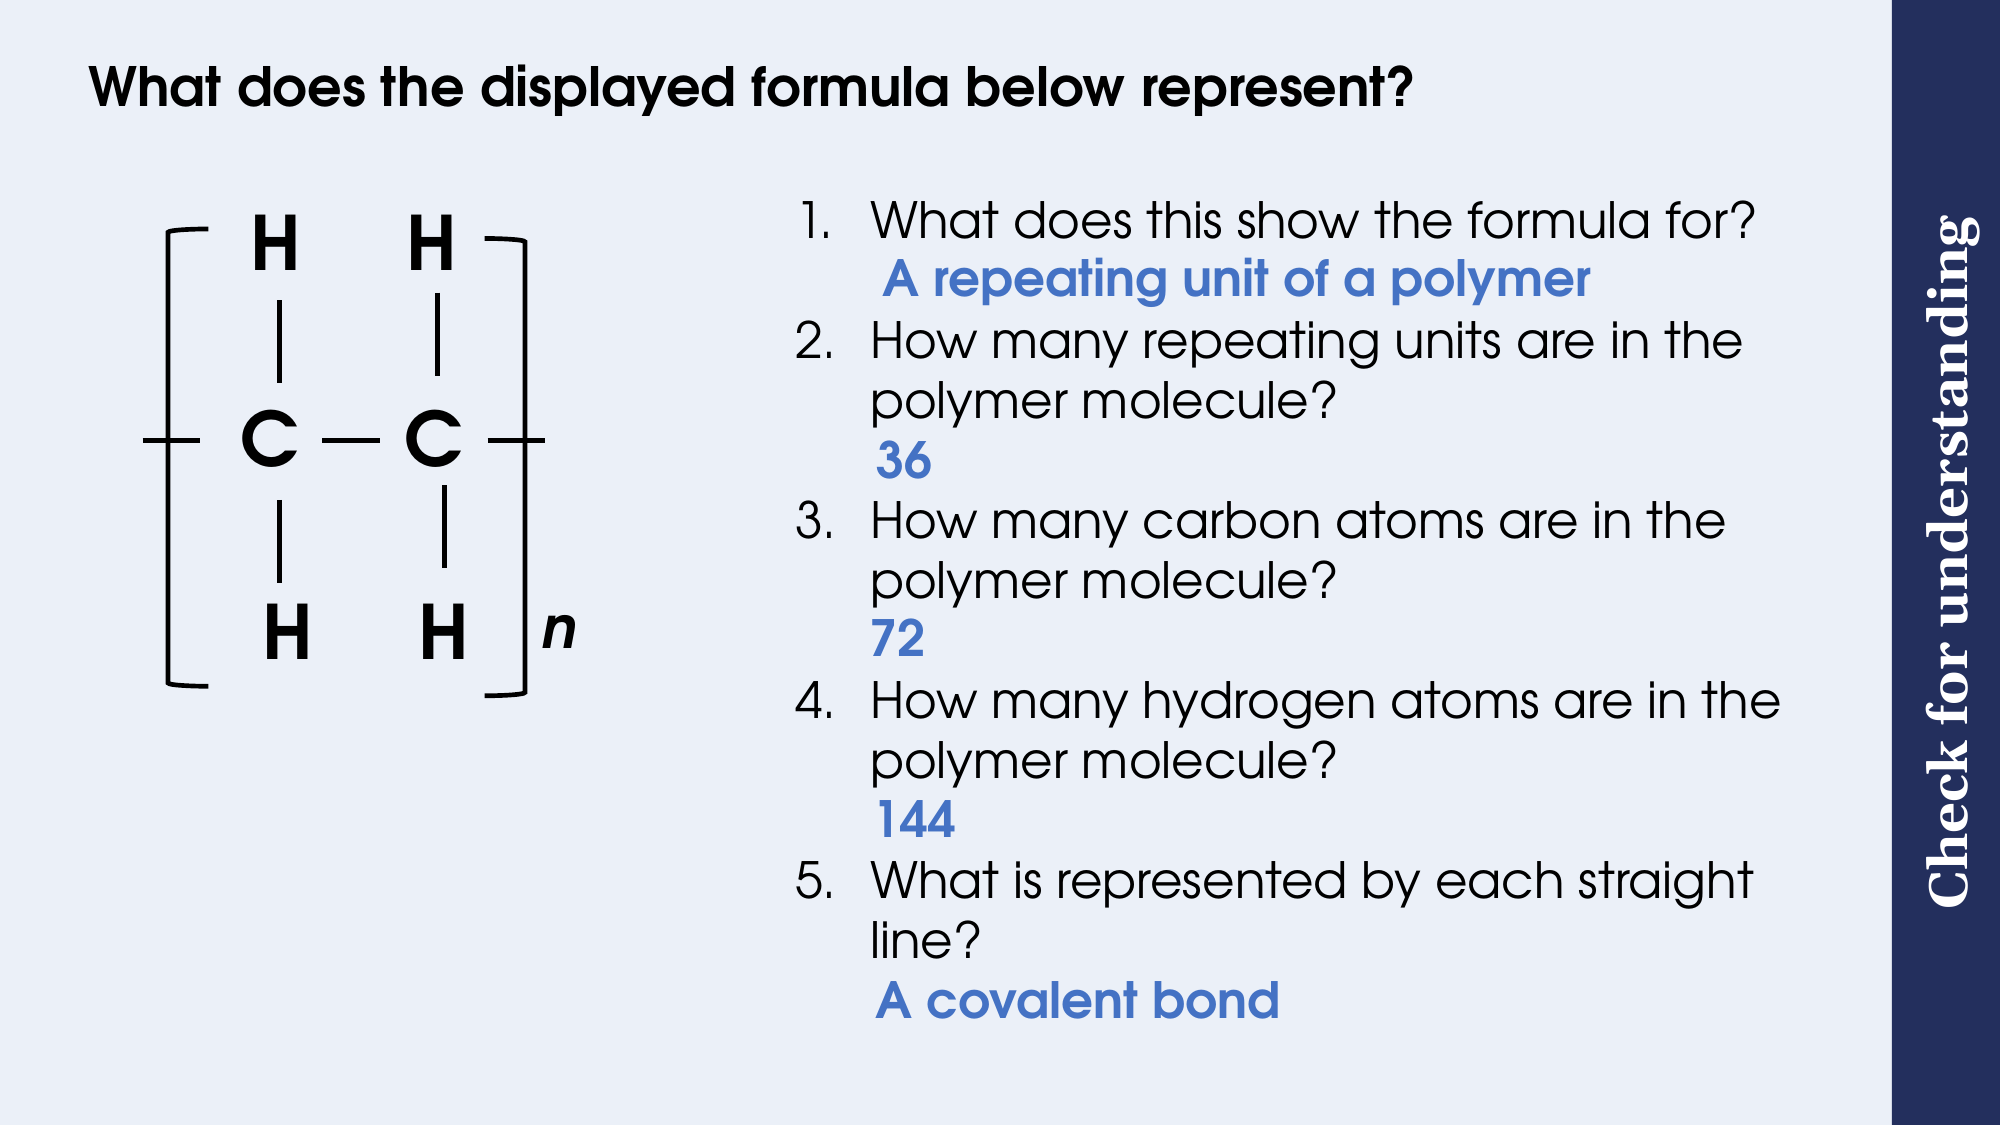

# What does the displayed formula below represent?
What does this show the formula for?

How many repeating units are in the polymer molecule?

How many carbon atoms are in the polymer molecule?

How many hydrogen atoms are in the polymer molecule?

What is represented by each straight line?
H     H

C     C
H     H
n

A repeating unit of a polymer
36
72
144
A covalent bond